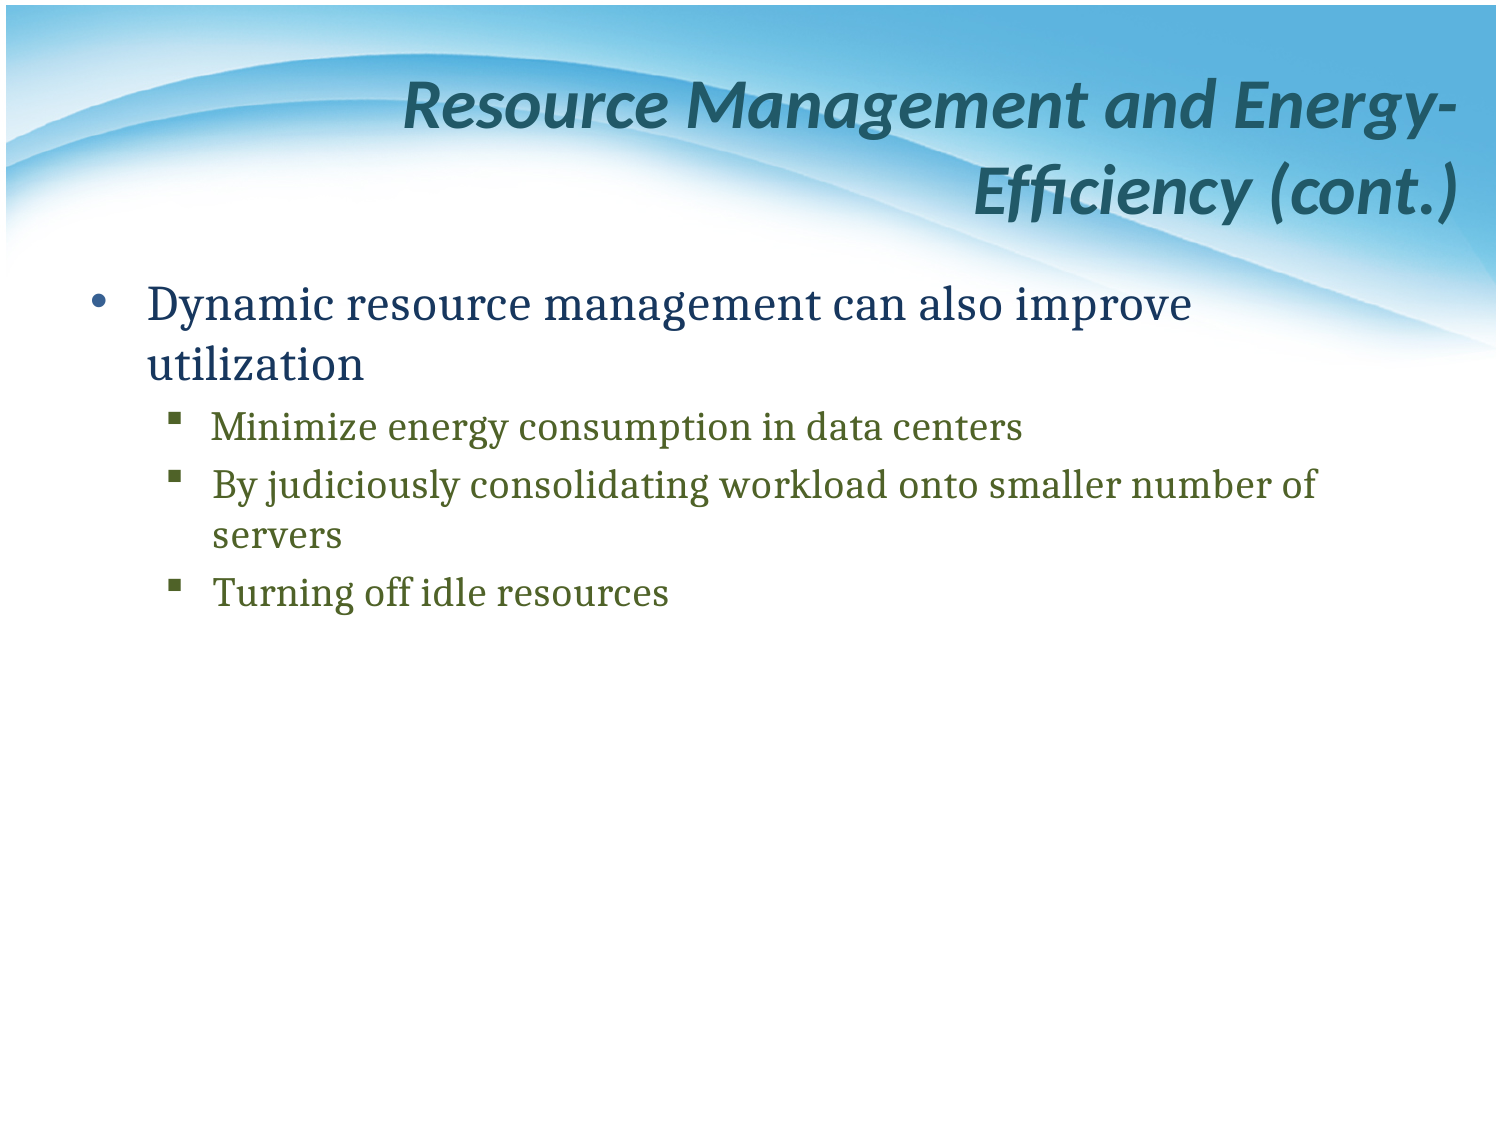

# Resource Management and Energy-Efﬁciency (cont.)
Dynamic resource management can also improve utilization
Minimize energy consumption in data centers
By judiciously consolidating workload onto smaller number of servers
Turning off idle resources